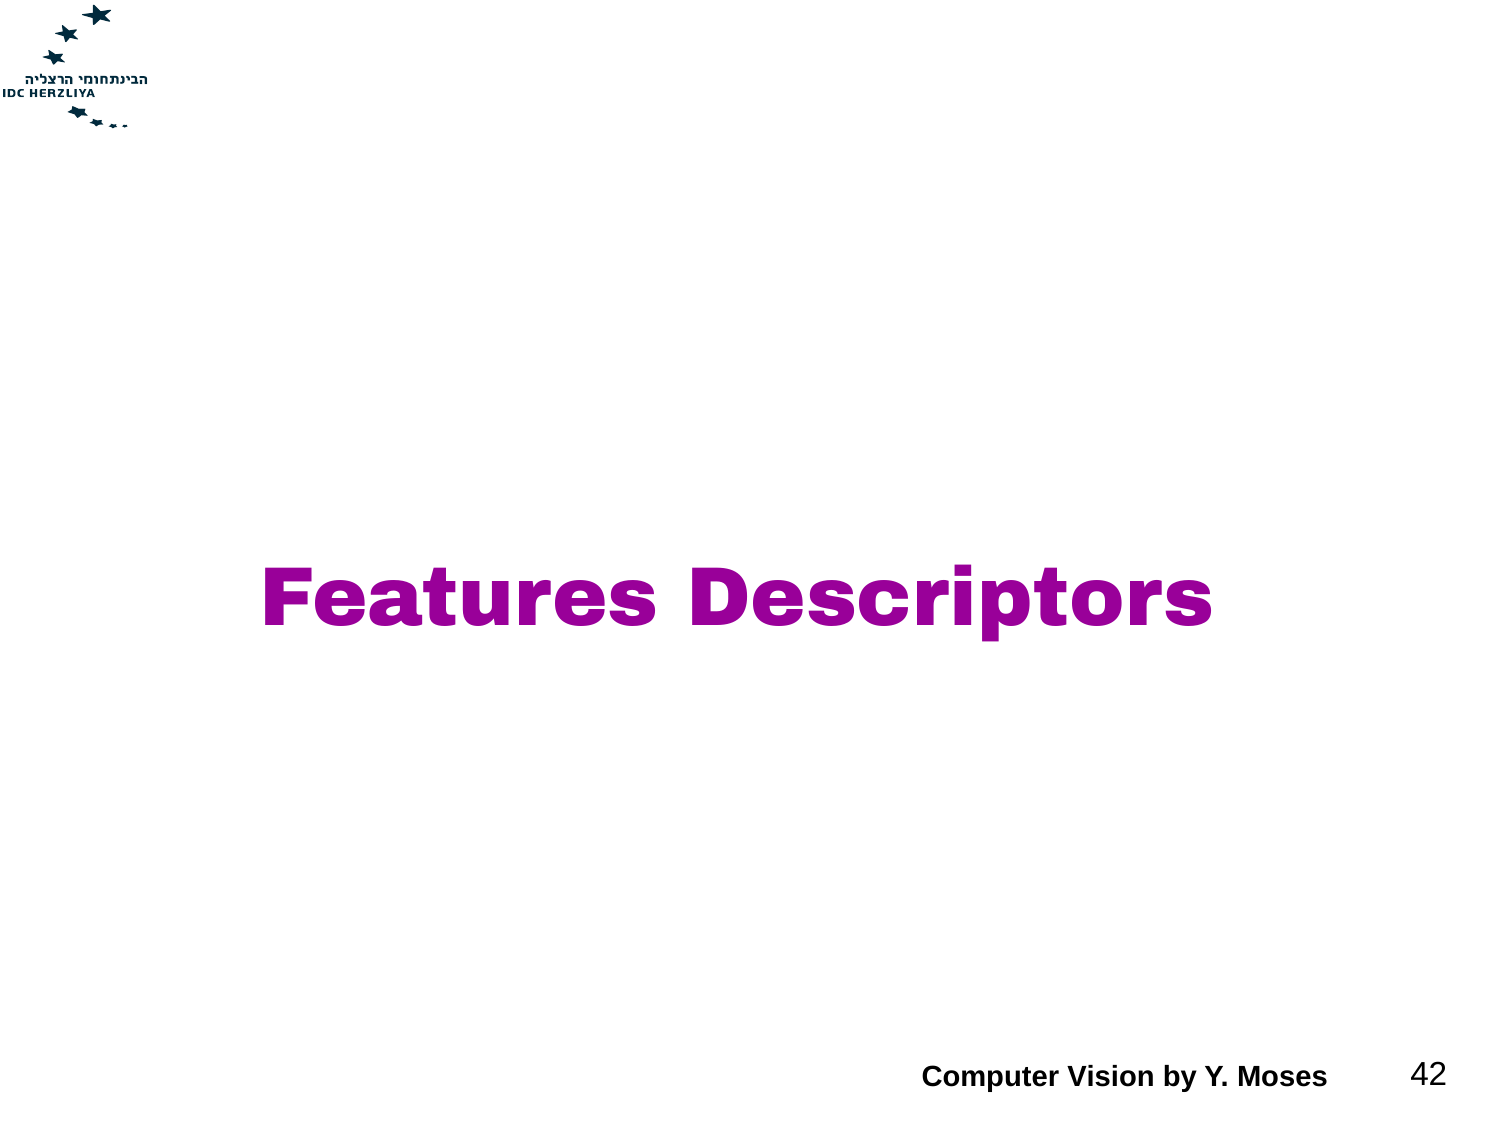

# Features Descriptors
Computer Vision by Y. Moses
42